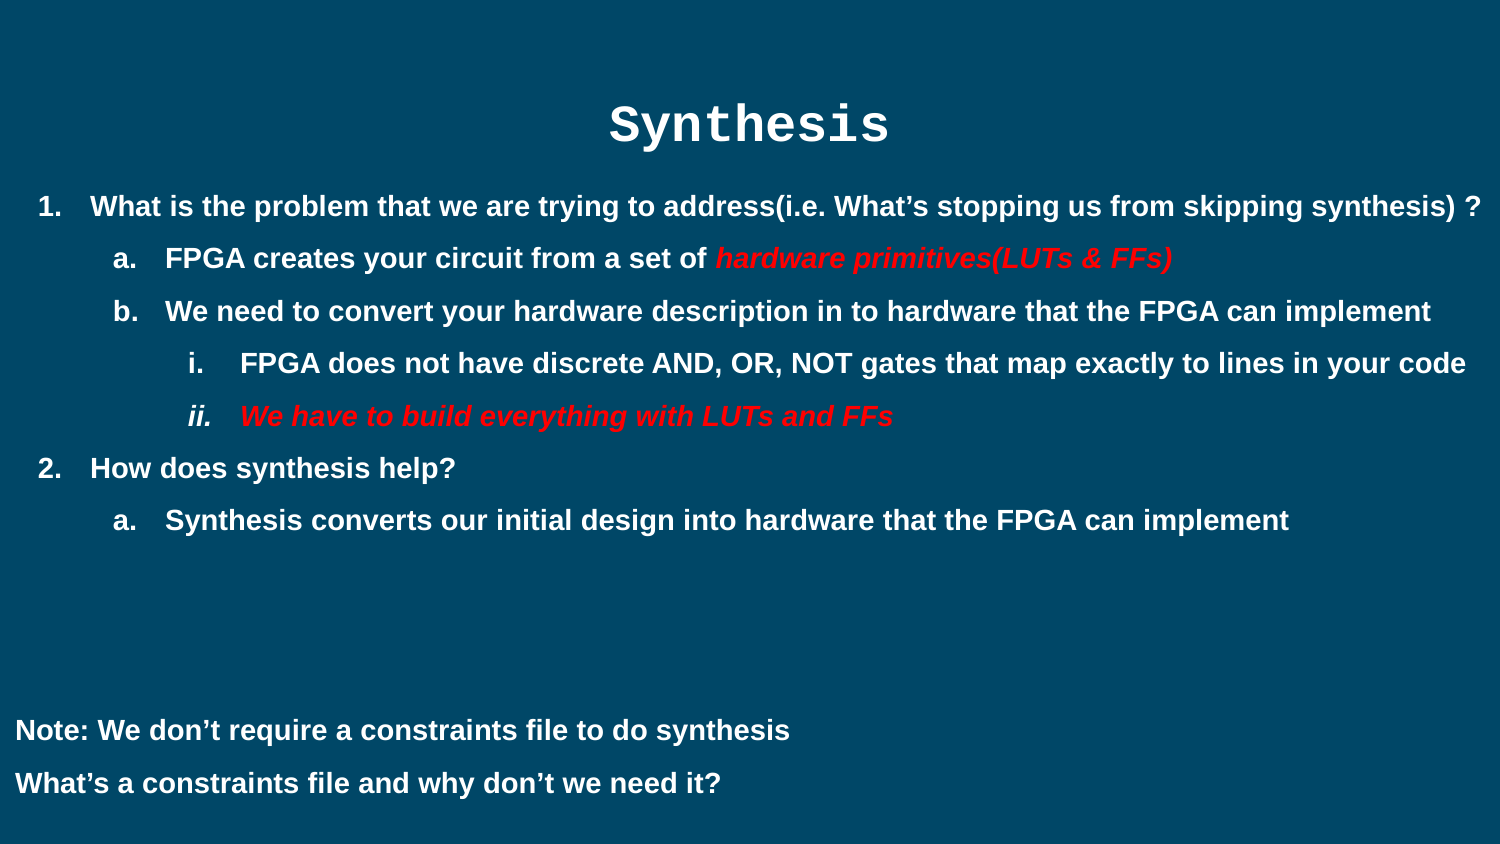

Synthesis
What is the problem that we are trying to address(i.e. What’s stopping us from skipping synthesis) ?
FPGA creates your circuit from a set of hardware primitives(LUTs & FFs)
We need to convert your hardware description in to hardware that the FPGA can implement
FPGA does not have discrete AND, OR, NOT gates that map exactly to lines in your code
We have to build everything with LUTs and FFs
How does synthesis help?
Synthesis converts our initial design into hardware that the FPGA can implement

Note: We don’t require a constraints file to do synthesis
What’s a constraints file and why don’t we need it?